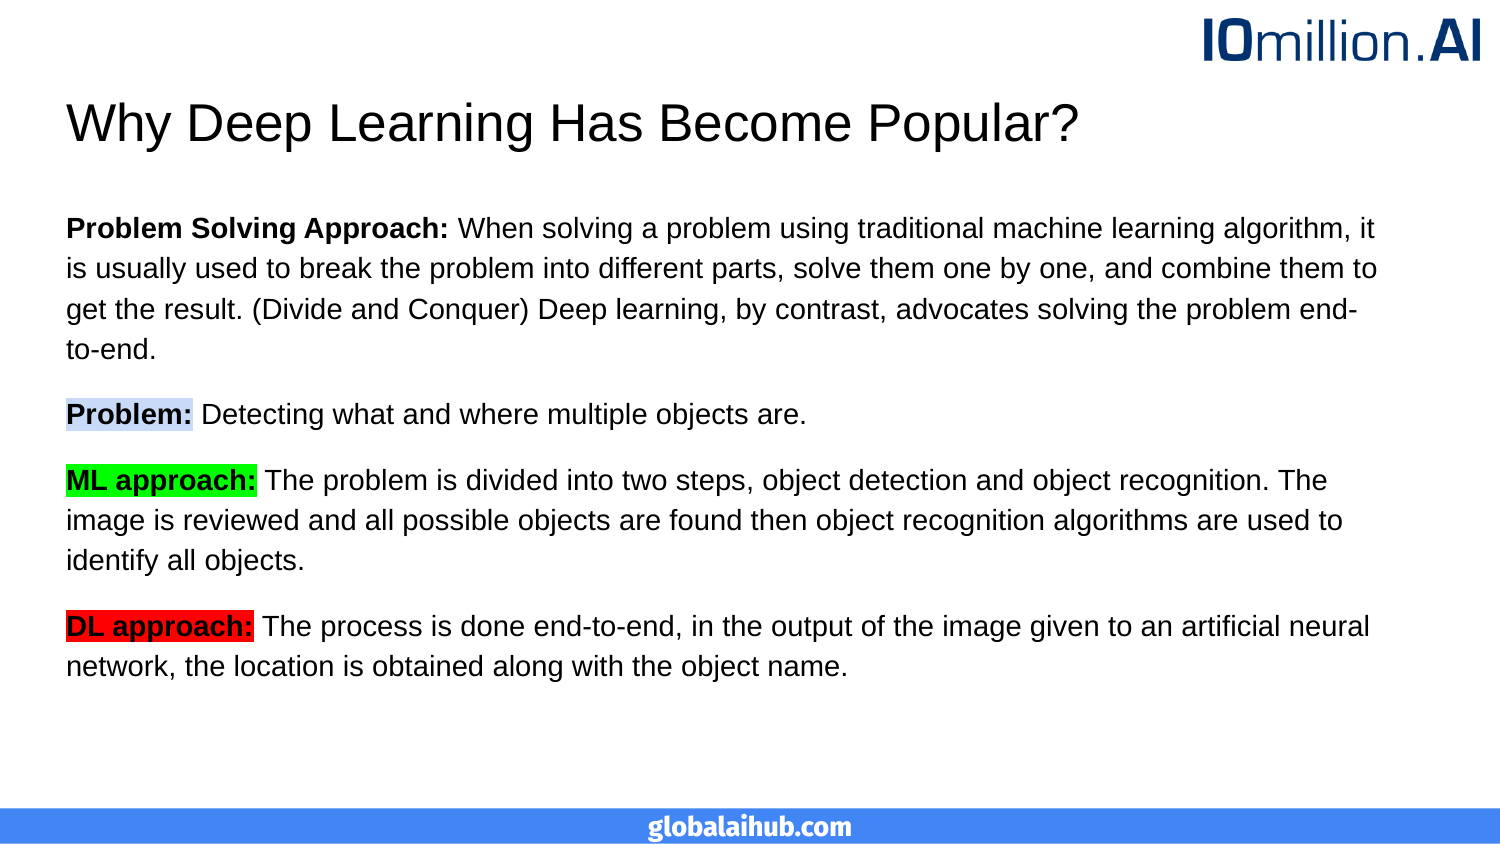

# Why Deep Learning Has Become Popular?
Problem Solving Approach: When solving a problem using traditional machine learning algorithm, it is usually used to break the problem into different parts, solve them one by one, and combine them to get the result. (Divide and Conquer) Deep learning, by contrast, advocates solving the problem end-to-end.
Problem: Detecting what and where multiple objects are.
ML approach: The problem is divided into two steps, object detection and object recognition. The image is reviewed and all possible objects are found then object recognition algorithms are used to identify all objects.
DL approach: The process is done end-to-end, in the output of the image given to an artificial neural network, the location is obtained along with the object name.